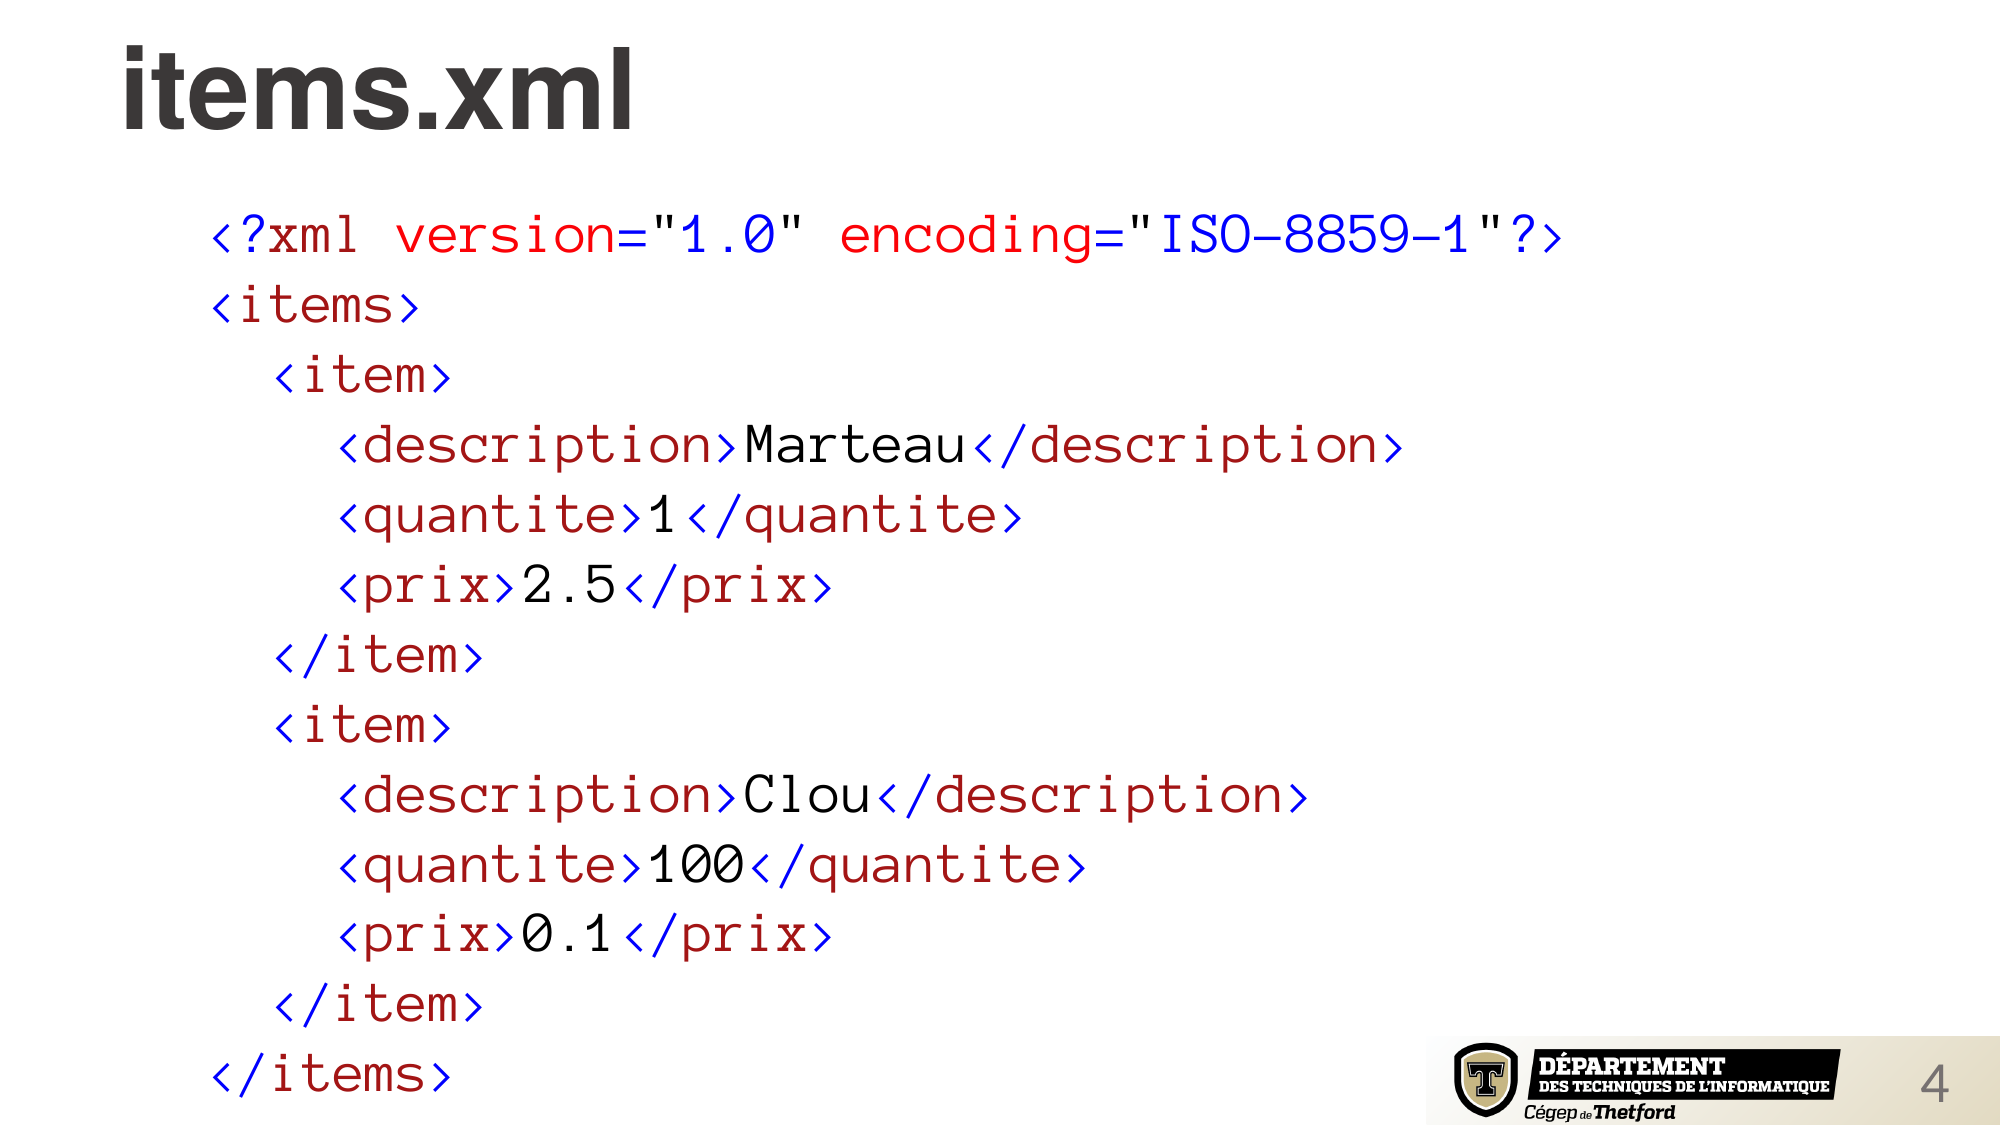

items.xml
<?xml version="1.0" encoding="ISO-8859-1"?>
<items>
  <item>
    <description>Marteau</description>
    <quantite>1</quantite>
    <prix>2.5</prix>
  </item>
  <item>
    <description>Clou</description>
    <quantite>100</quantite>
    <prix>0.1</prix>
  </item>
</items>